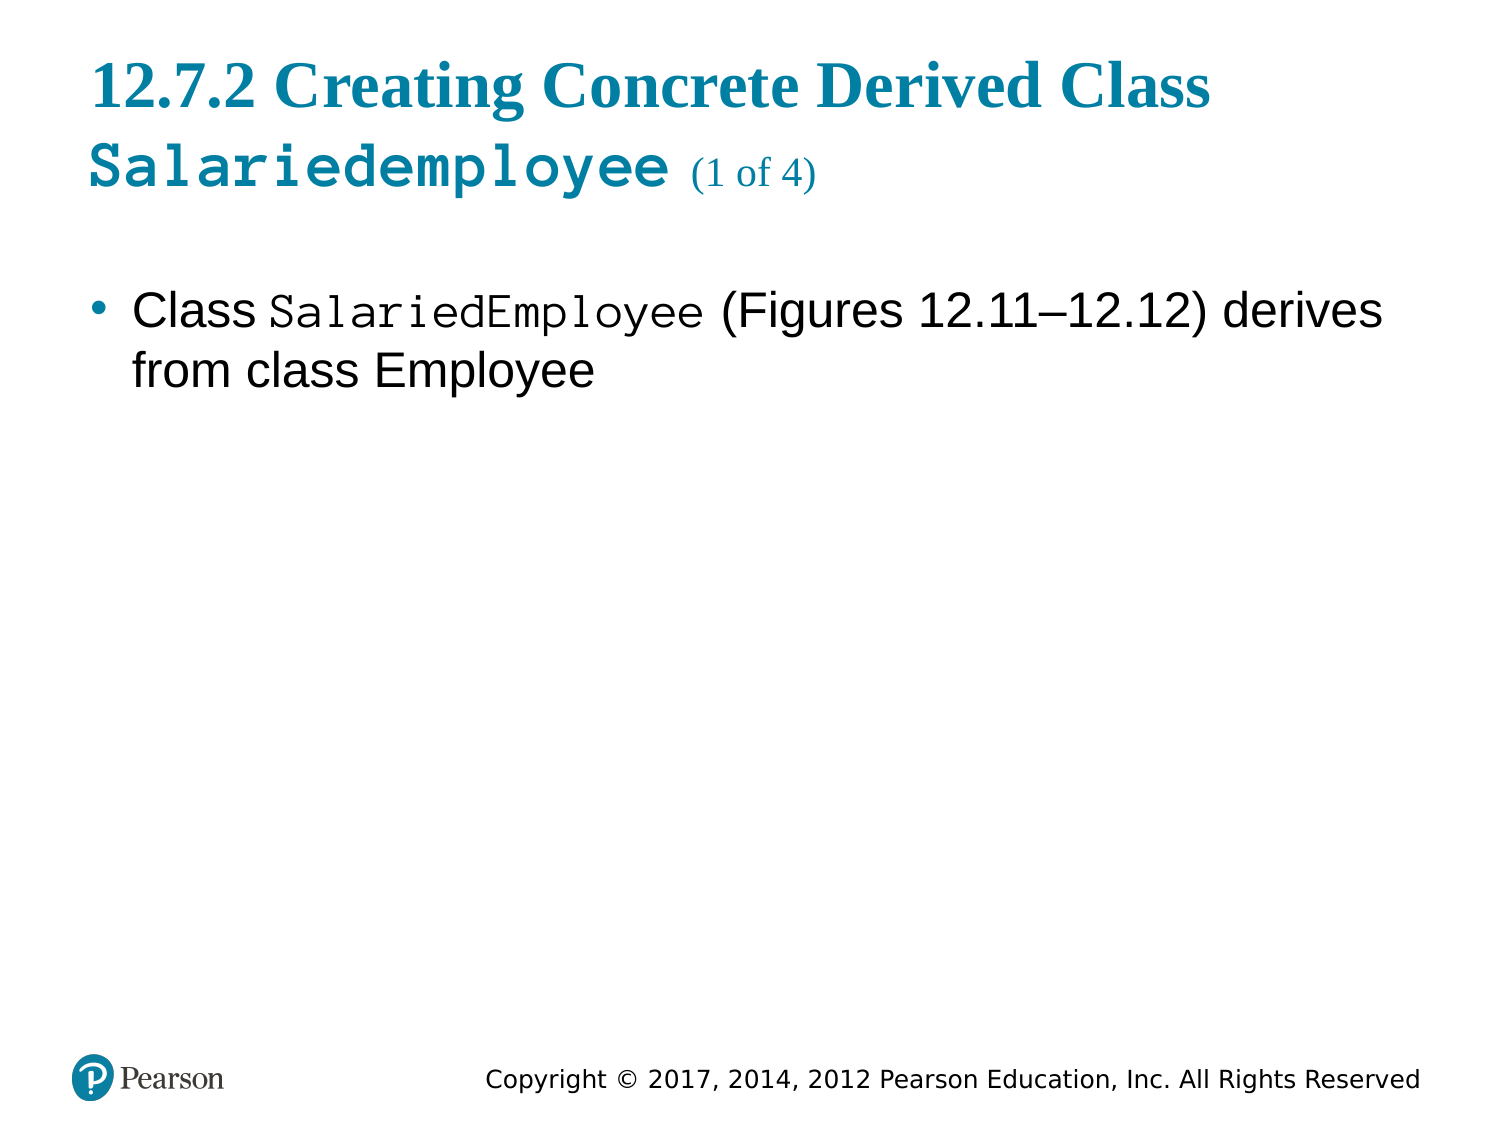

# 12.7.2 Creating Concrete Derived Class Salariedemployee (1 of 4)
Class SalariedEmployee (Figures 12.11–12.12) derives from class Employee